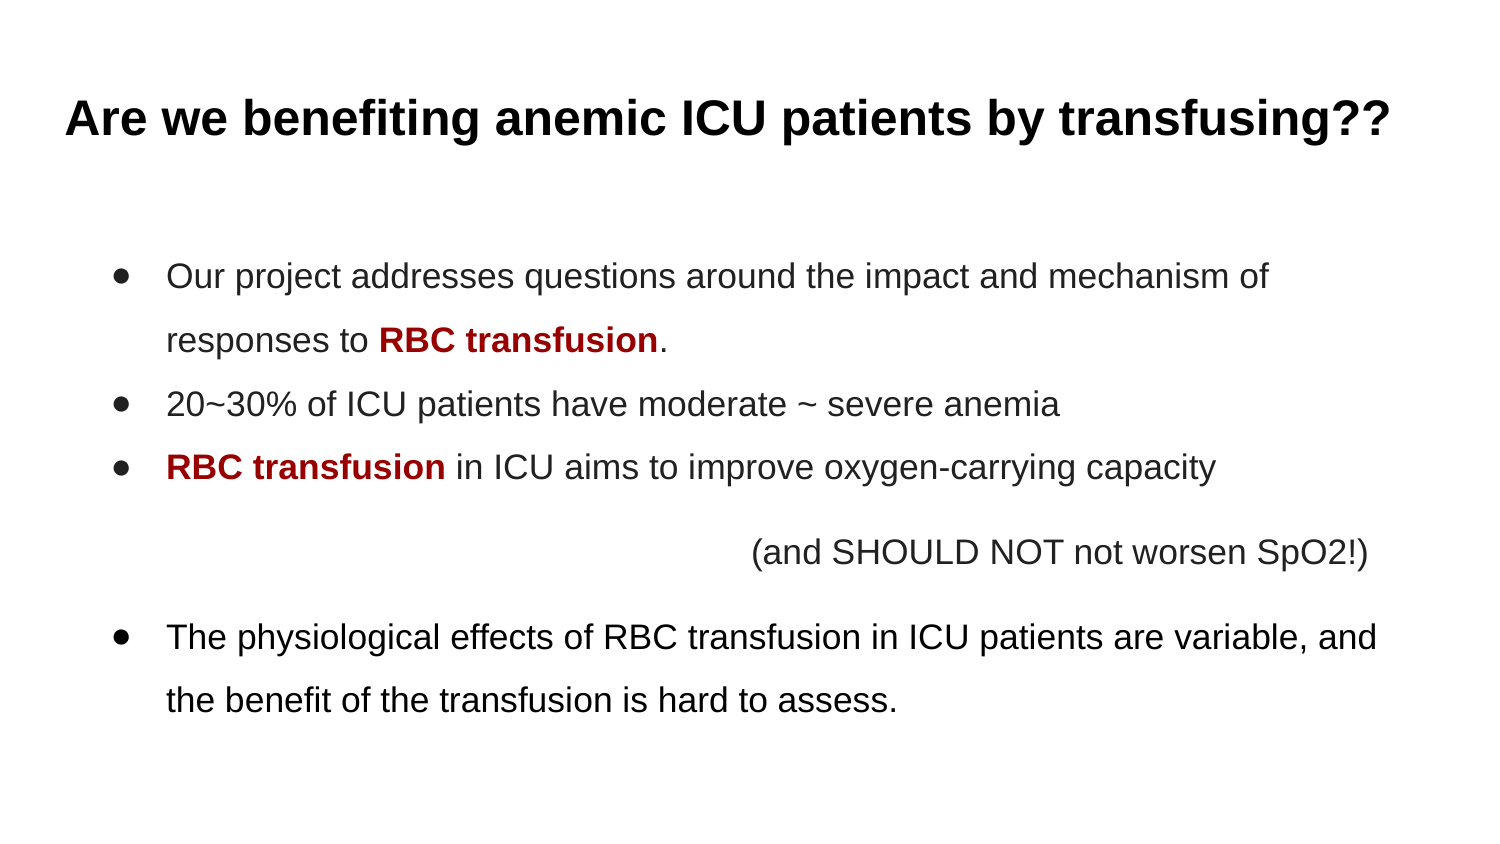

Are we benefiting anemic ICU patients by transfusing??
Our project addresses questions around the impact and mechanism of responses to RBC transfusion.
20~30% of ICU patients have moderate ~ severe anemia
RBC transfusion in ICU aims to improve oxygen-carrying capacity
                                                            (and SHOULD NOT not worsen SpO2!)
The physiological effects of RBC transfusion in ICU patients are variable, and the benefit of the transfusion is hard to assess.